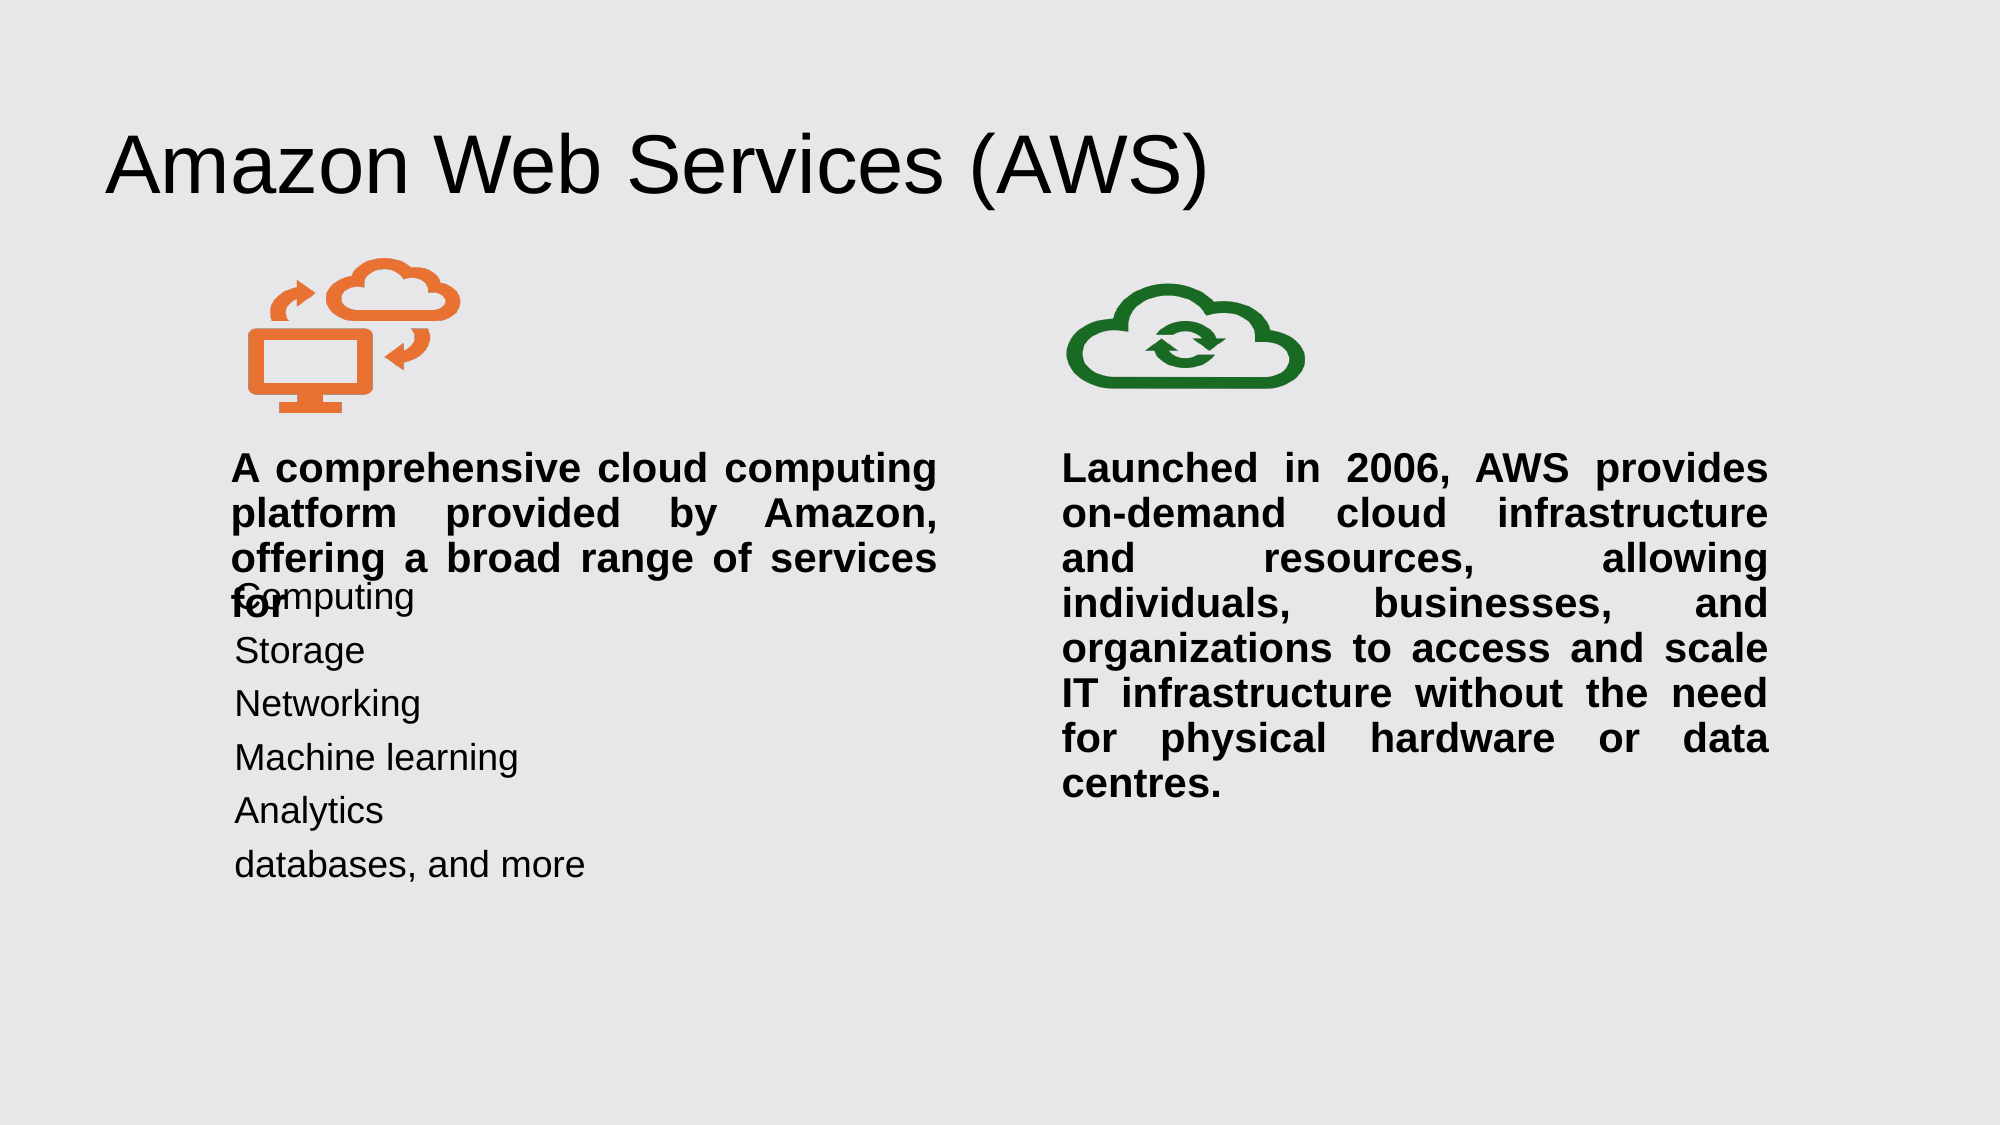

# Amazon Web Services (AWS)
A comprehensive cloud computing platform provided by Amazon, offering a broad range of services for
Computing
Storage
Networking
Machine learning
Analytics
databases, and more
Launched in 2006, AWS provides on-demand cloud infrastructure and resources, allowing individuals, businesses, and organizations to access and scale IT infrastructure without the need for physical hardware or data centres.